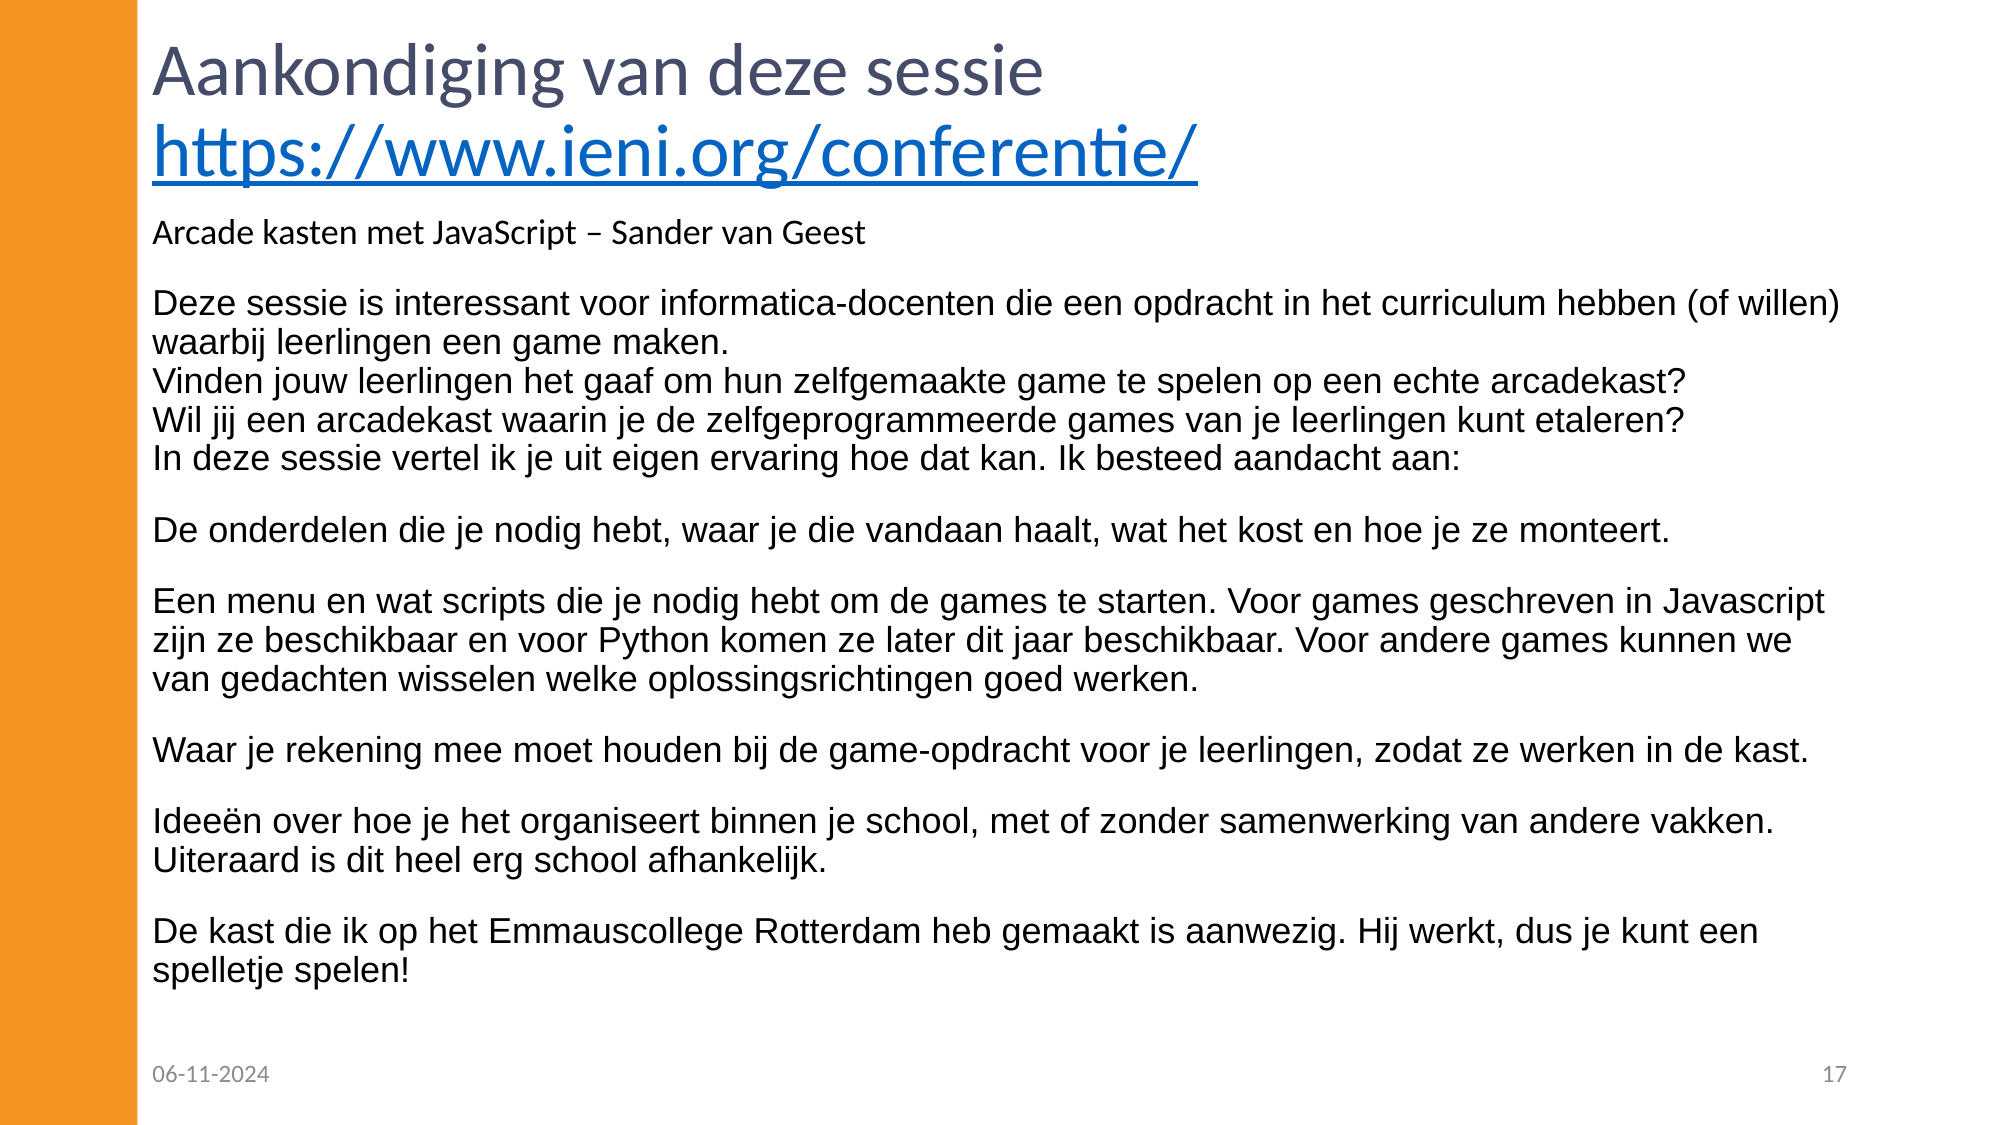

# Aankondiging van deze sessie https://www.ieni.org/conferentie/
Arcade kasten met JavaScript – Sander van Geest
Deze sessie is interessant voor informatica-docenten die een opdracht in het curriculum hebben (of willen) waarbij leerlingen een game maken.
Vinden jouw leerlingen het gaaf om hun zelfgemaakte game te spelen op een echte arcadekast?
Wil jij een arcadekast waarin je de zelfgeprogrammeerde games van je leerlingen kunt etaleren?
In deze sessie vertel ik je uit eigen ervaring hoe dat kan. Ik besteed aandacht aan:
De onderdelen die je nodig hebt, waar je die vandaan haalt, wat het kost en hoe je ze monteert.
Een menu en wat scripts die je nodig hebt om de games te starten. Voor games geschreven in Javascript zijn ze beschikbaar en voor Python komen ze later dit jaar beschikbaar. Voor andere games kunnen we van gedachten wisselen welke oplossingsrichtingen goed werken.
Waar je rekening mee moet houden bij de game-opdracht voor je leerlingen, zodat ze werken in de kast.
Ideeën over hoe je het organiseert binnen je school, met of zonder samenwerking van andere vakken. Uiteraard is dit heel erg school afhankelijk.
De kast die ik op het Emmauscollege Rotterdam heb gemaakt is aanwezig. Hij werkt, dus je kunt een spelletje spelen!

06-11-2024

17